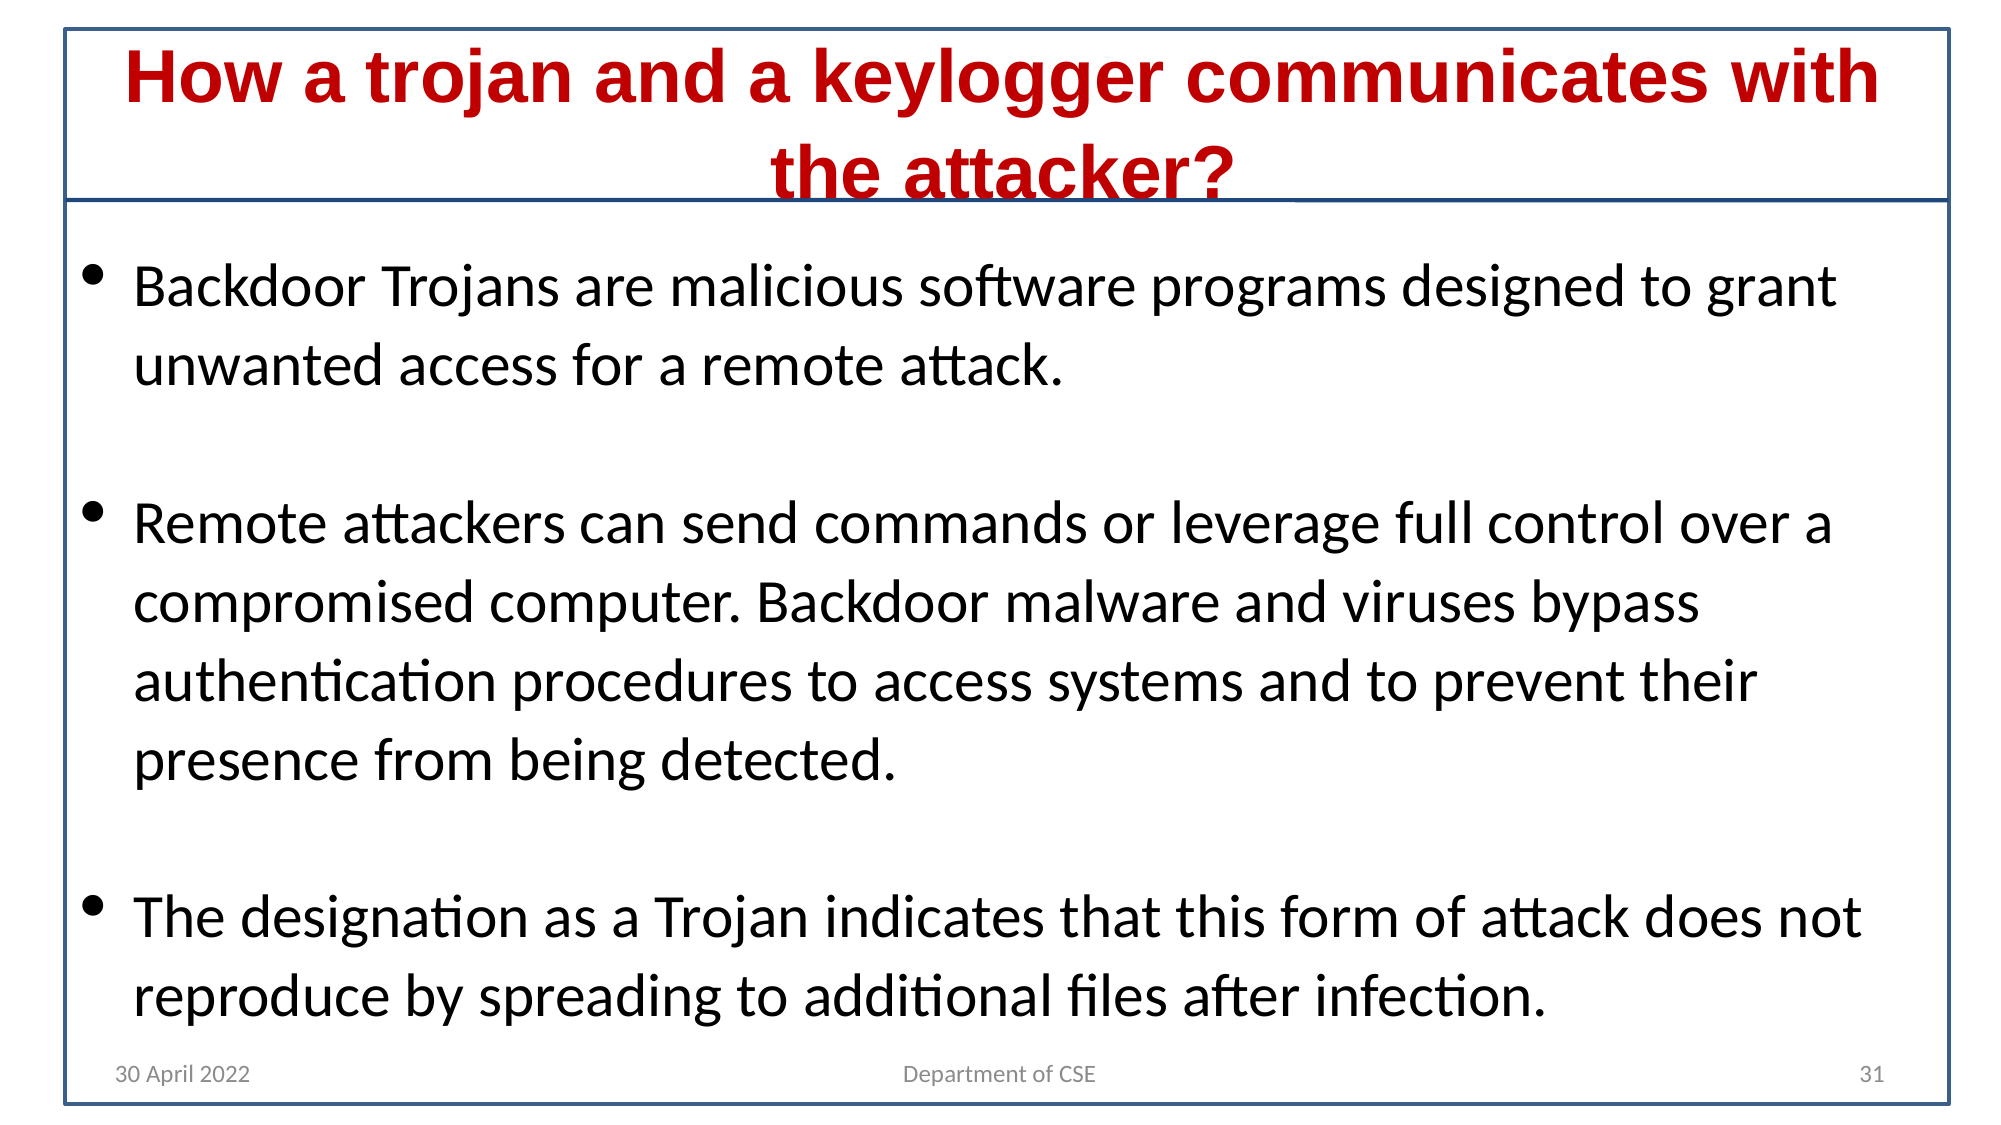

# How a trojan and a keylogger communicates with the attacker?
Backdoor Trojans are malicious software programs designed to grant unwanted access for a remote attack.

Remote attackers can send commands or leverage full control over a compromised computer. Backdoor malware and viruses bypass authentication procedures to access systems and to prevent their presence from being detected.

The designation as a Trojan indicates that this form of attack does not reproduce by spreading to additional files after infection.

30 April 2022
Department of CSE
31